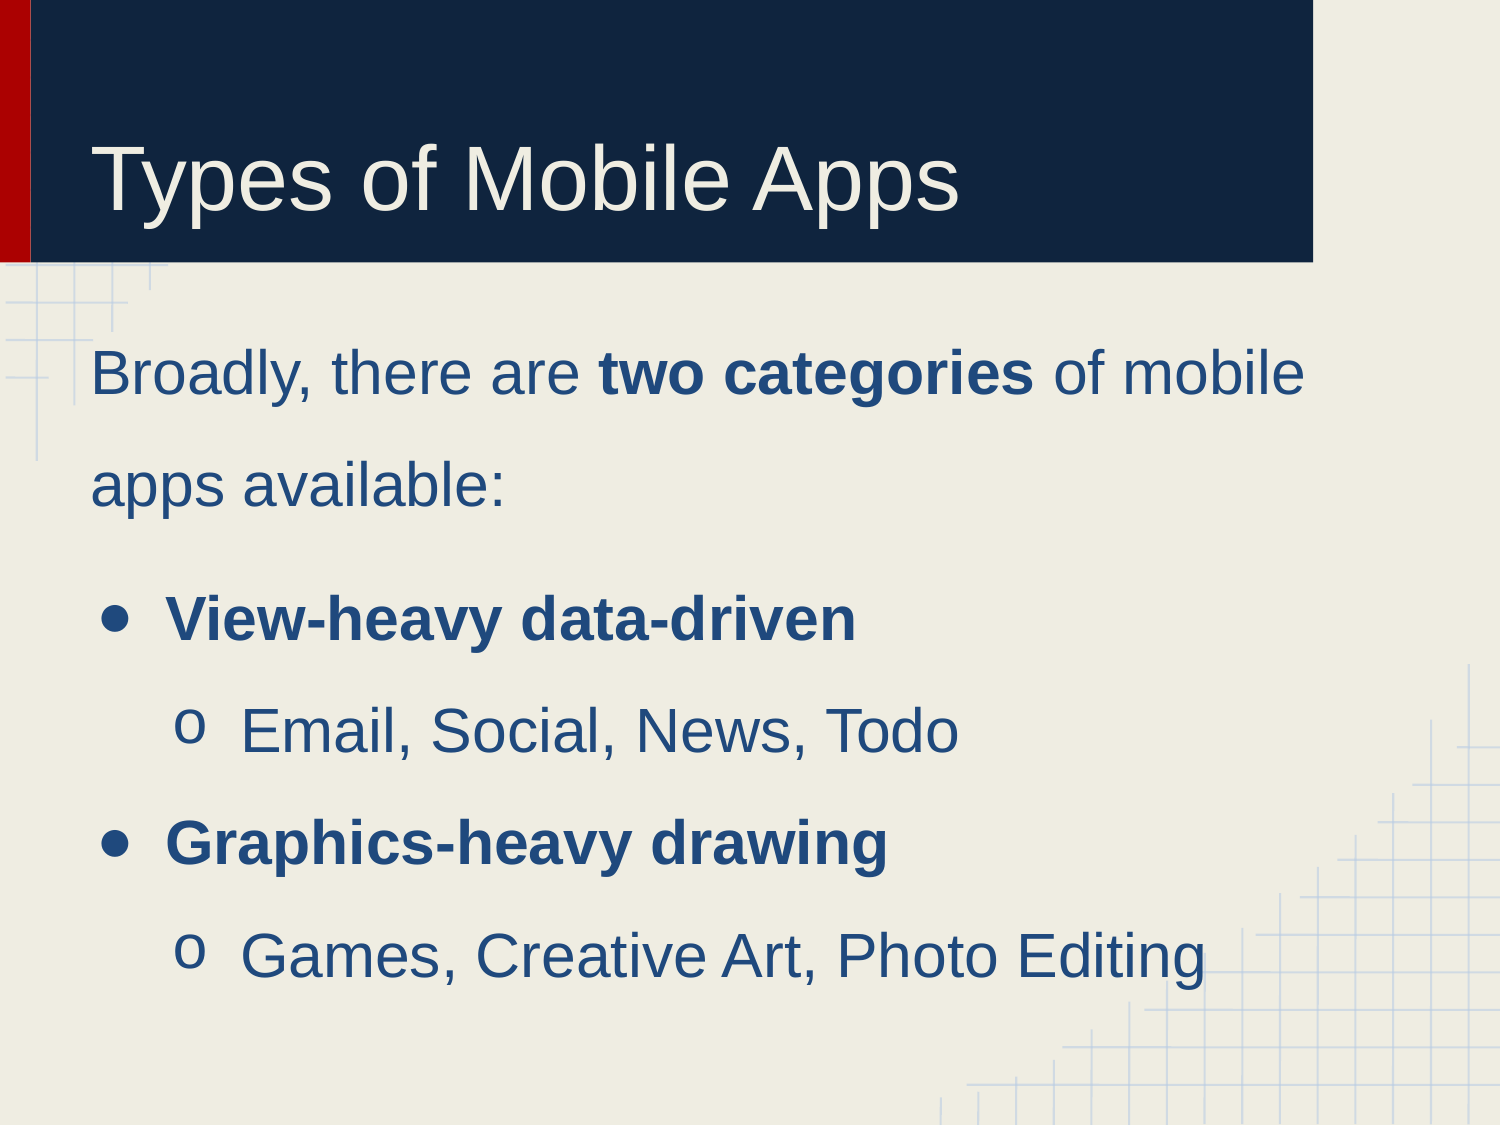

# Types of Mobile Apps
Broadly, there are two categories of mobile apps available:
View-heavy data-driven
Email, Social, News, Todo
Graphics-heavy drawing
Games, Creative Art, Photo Editing